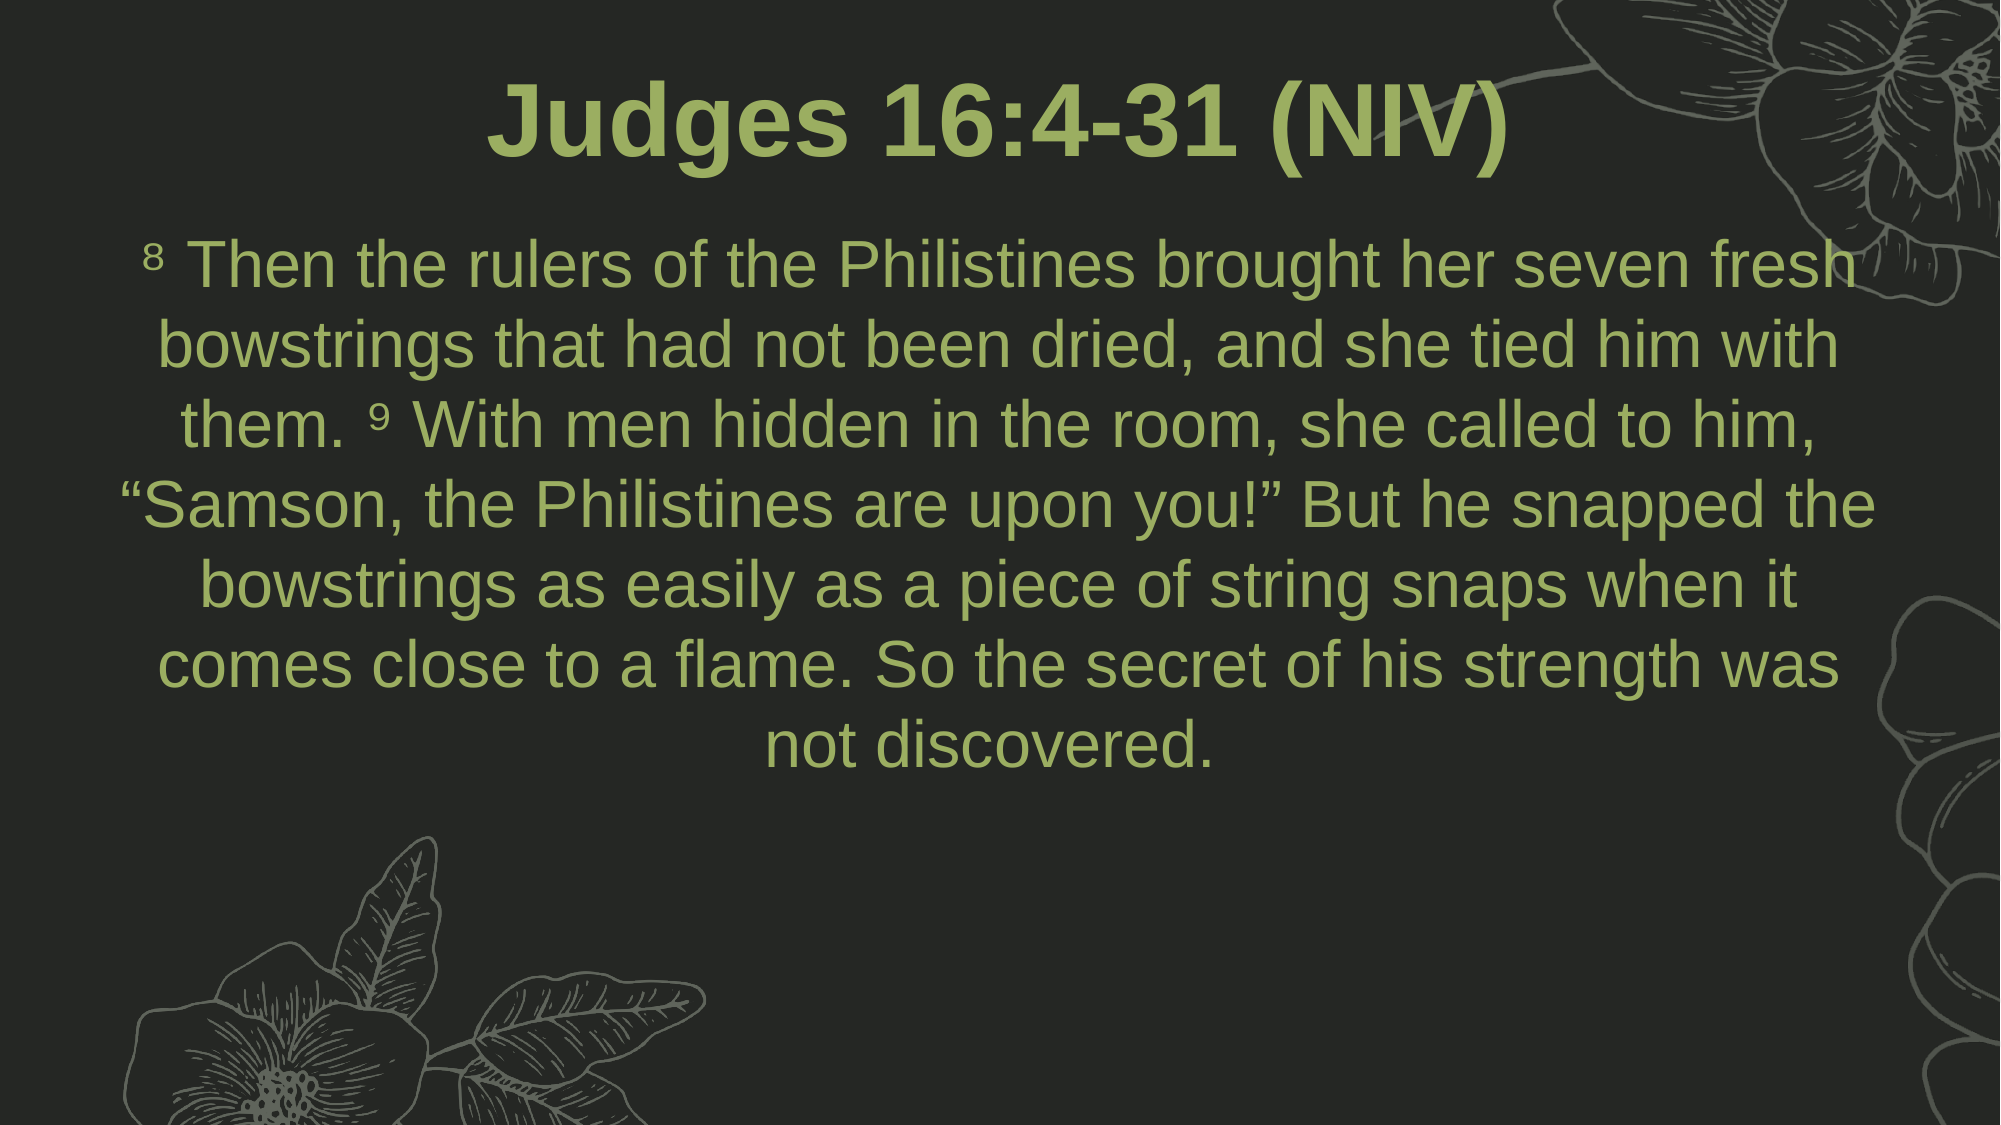

Judges 16:4-31 (NIV)
⁸ Then the rulers of the Philistines brought her seven fresh bowstrings that had not been dried, and she tied him with them. ⁹ With men hidden in the room, she called to him, “Samson, the Philistines are upon you!” But he snapped the bowstrings as easily as a piece of string snaps when it comes close to a flame. So the secret of his strength was not discovered.